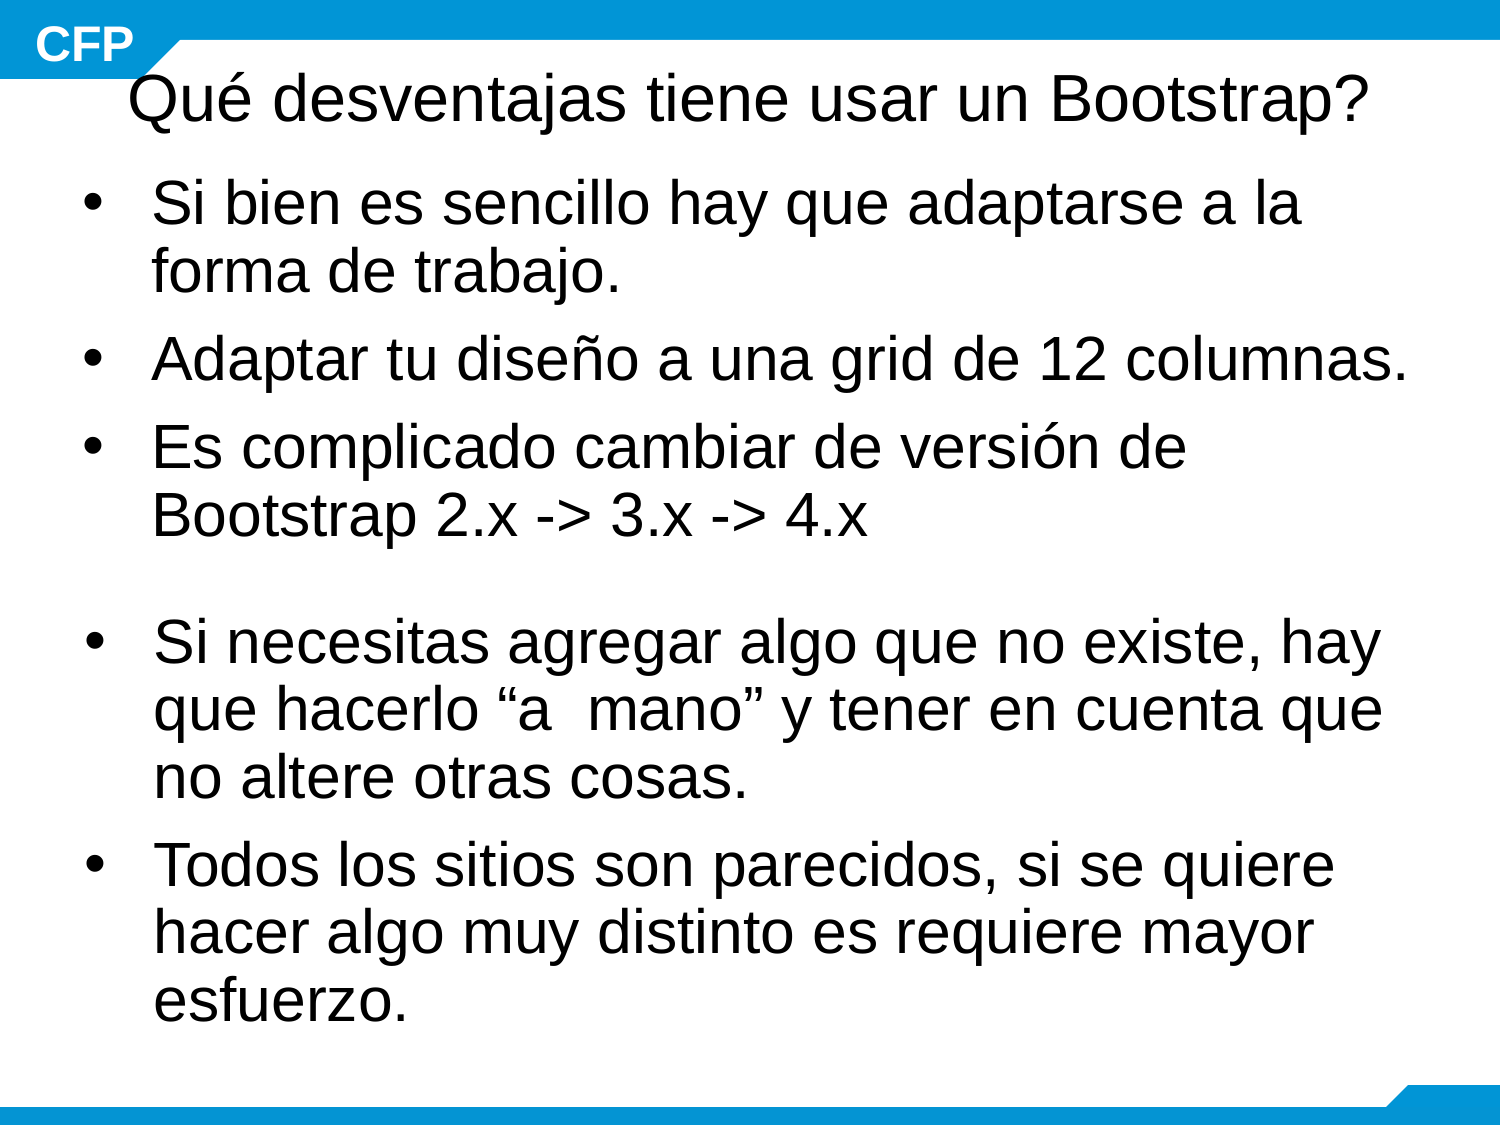

# Qué desventajas tiene usar un Bootstrap?
Si bien es sencillo hay que adaptarse a la forma de trabajo.
Adaptar tu diseño a una grid de 12 columnas.
Es complicado cambiar de versión de Bootstrap 2.x -> 3.x -> 4.x

Si necesitas agregar algo que no existe, hay que hacerlo “a  mano” y tener en cuenta que no altere otras cosas.
Todos los sitios son parecidos, si se quiere hacer algo muy distinto es requiere mayor esfuerzo.